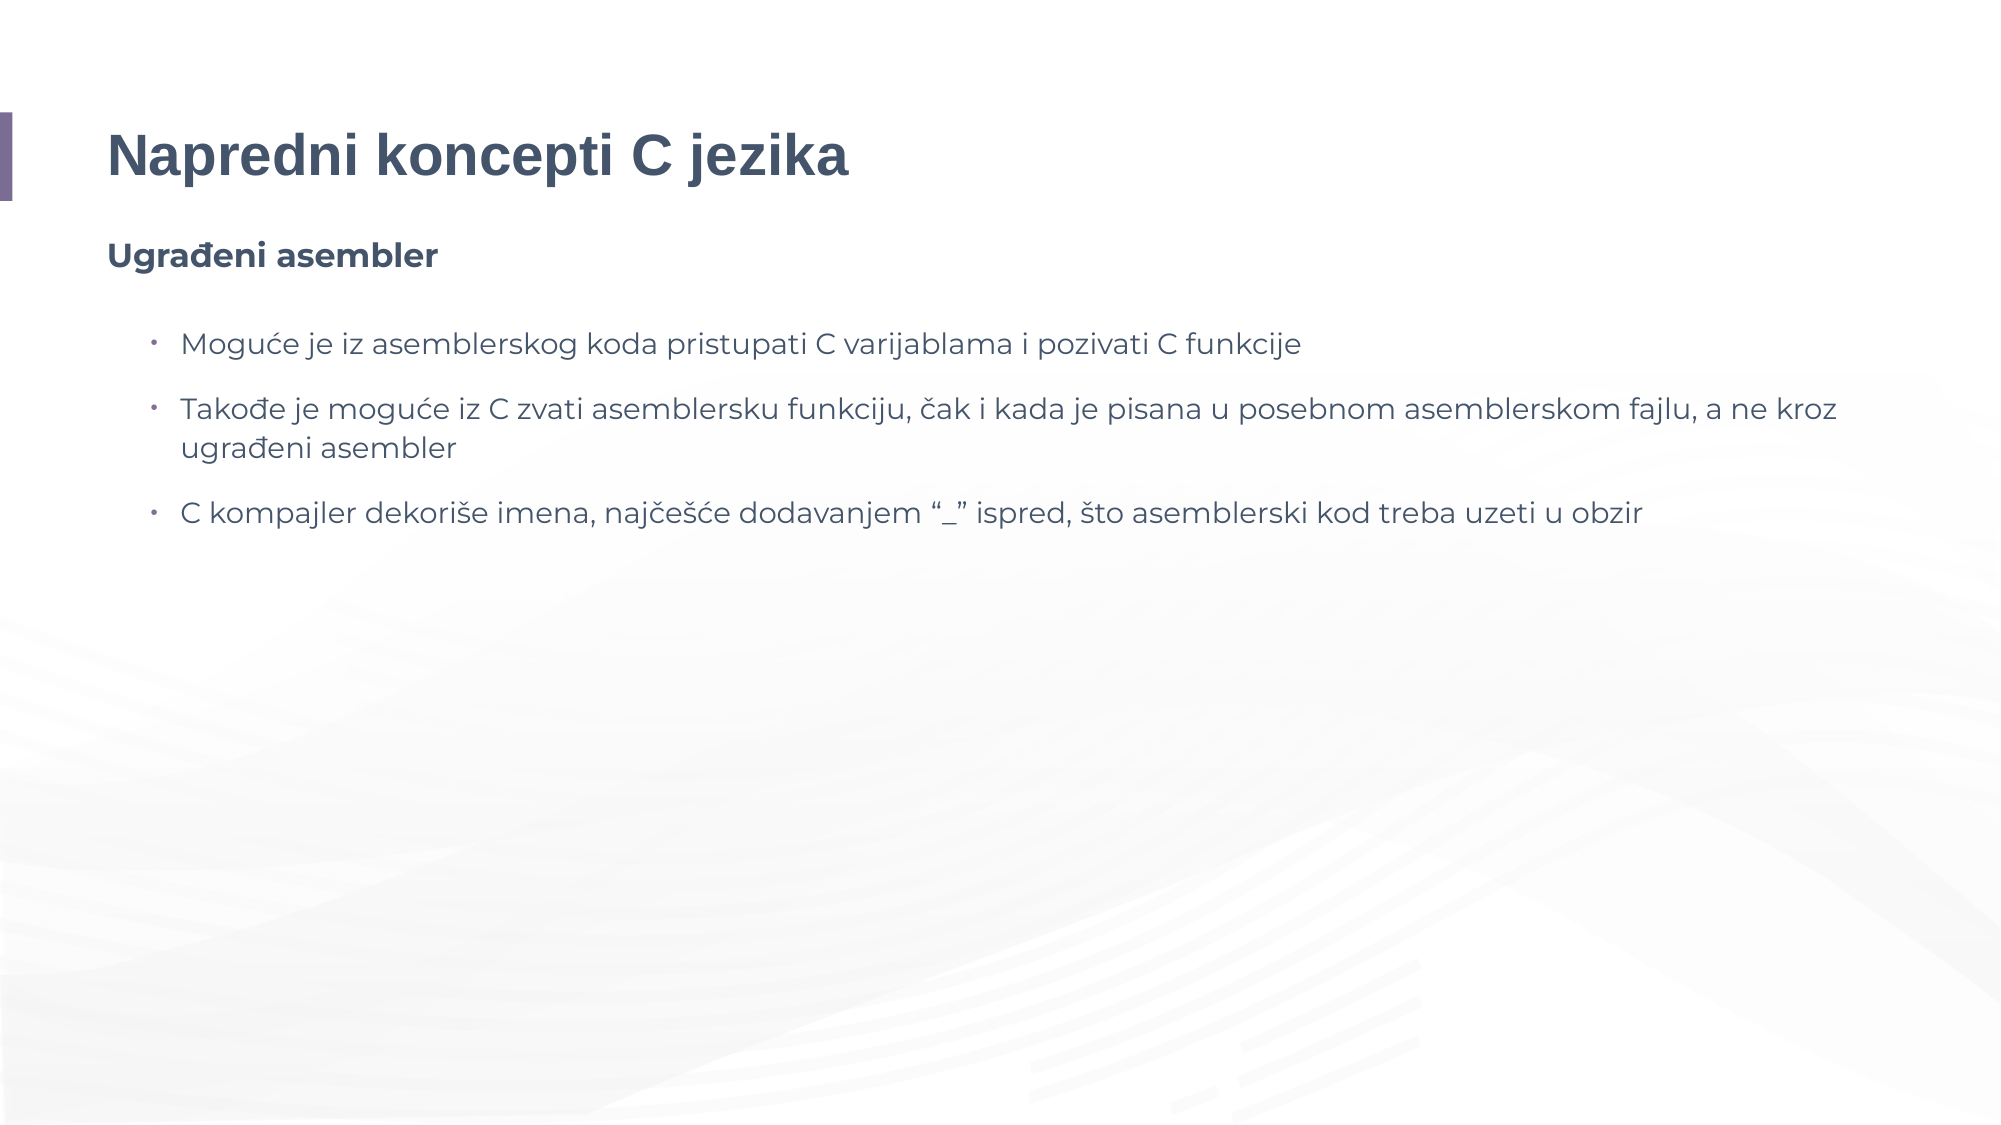

# Napredni koncepti C jezika
Ugrađeni asembler

Moguće je iz asemblerskog koda pristupati C varijablama i pozivati C funkcije
Takođe je moguće iz C zvati asemblersku funkciju, čak i kada je pisana u posebnom asemblerskom fajlu, a ne kroz ugrađeni asembler
C kompajler dekoriše imena, najčešće dodavanjem “_” ispred, što asemblerski kod treba uzeti u obzir